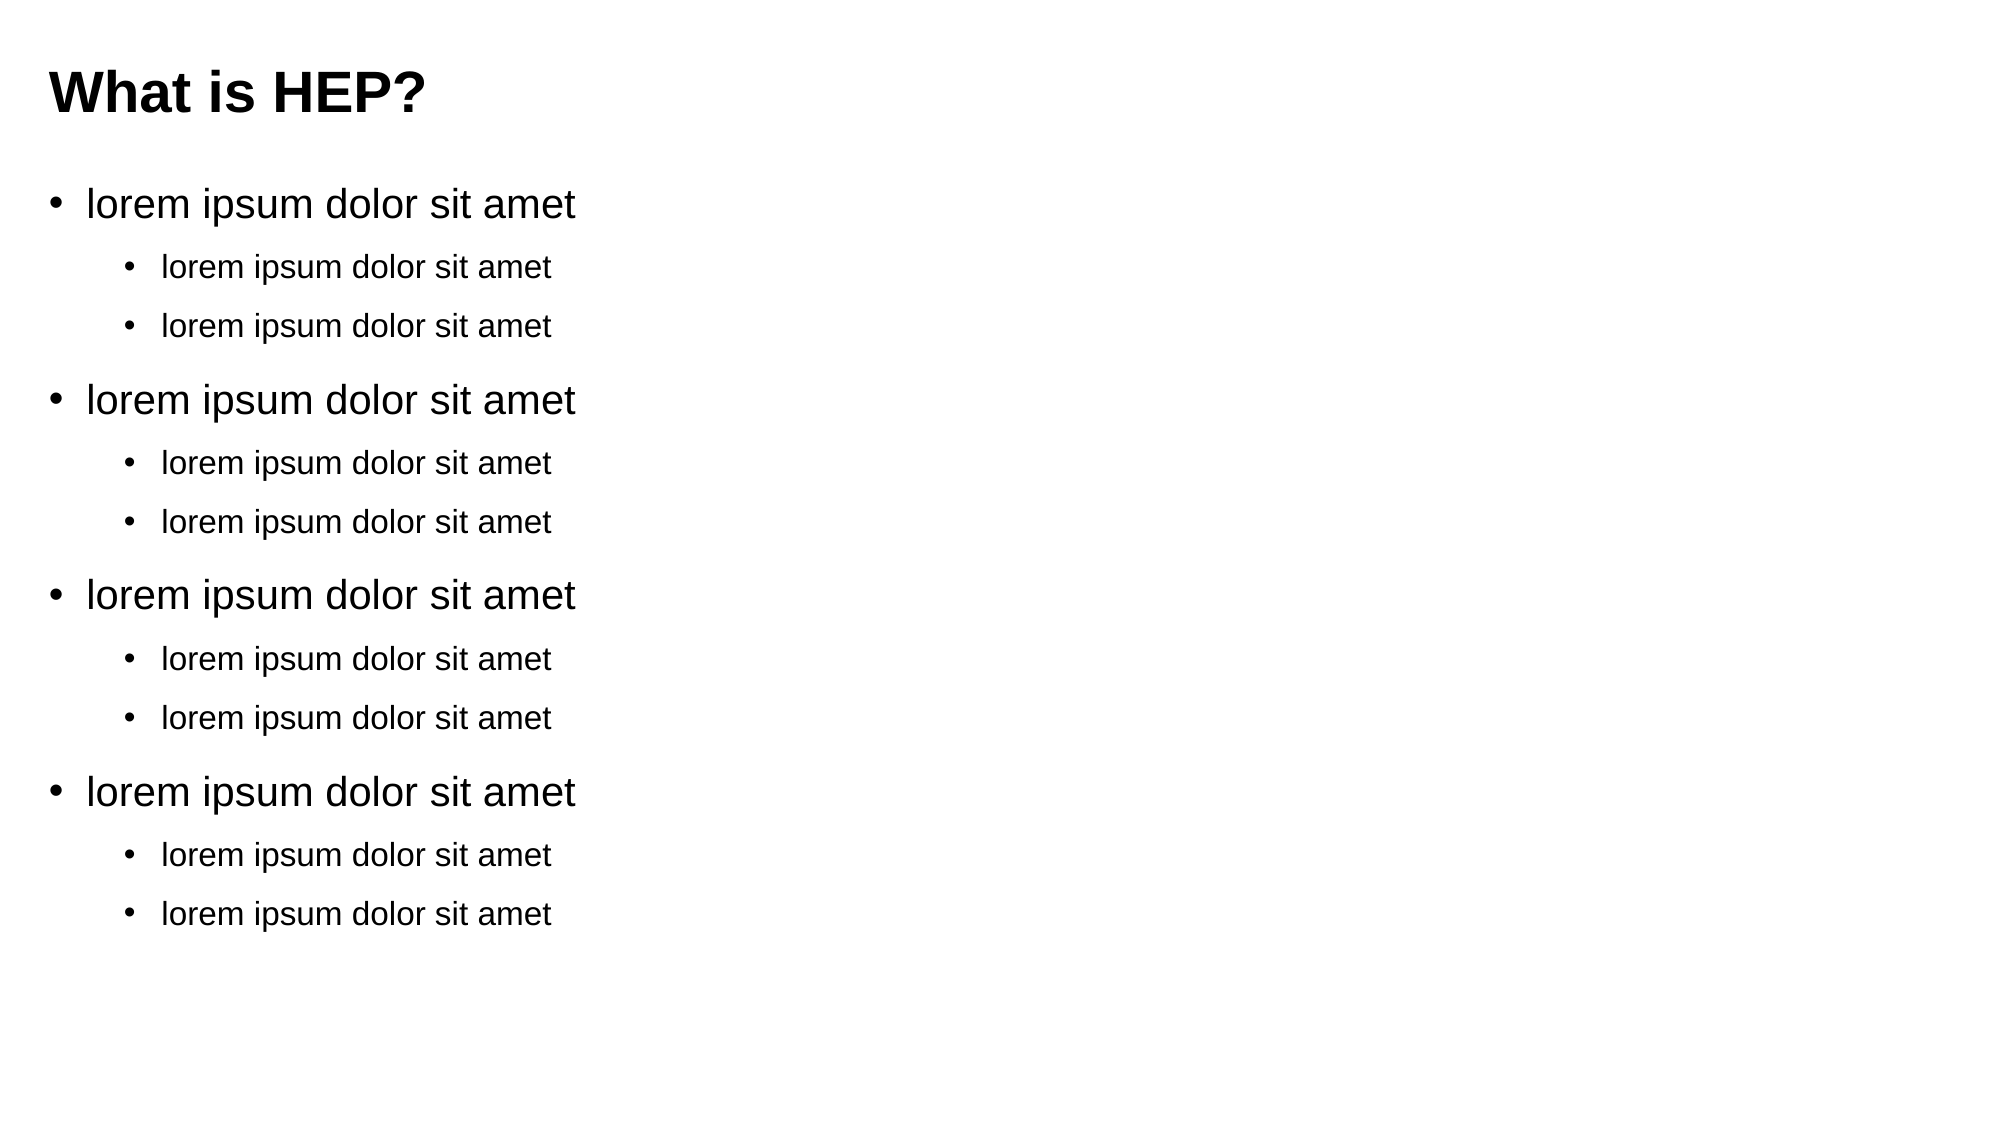

# What is HEP?
lorem ipsum dolor sit amet
lorem ipsum dolor sit amet
lorem ipsum dolor sit amet
lorem ipsum dolor sit amet
lorem ipsum dolor sit amet
lorem ipsum dolor sit amet
lorem ipsum dolor sit amet
lorem ipsum dolor sit amet
lorem ipsum dolor sit amet
lorem ipsum dolor sit amet
lorem ipsum dolor sit amet
lorem ipsum dolor sit amet